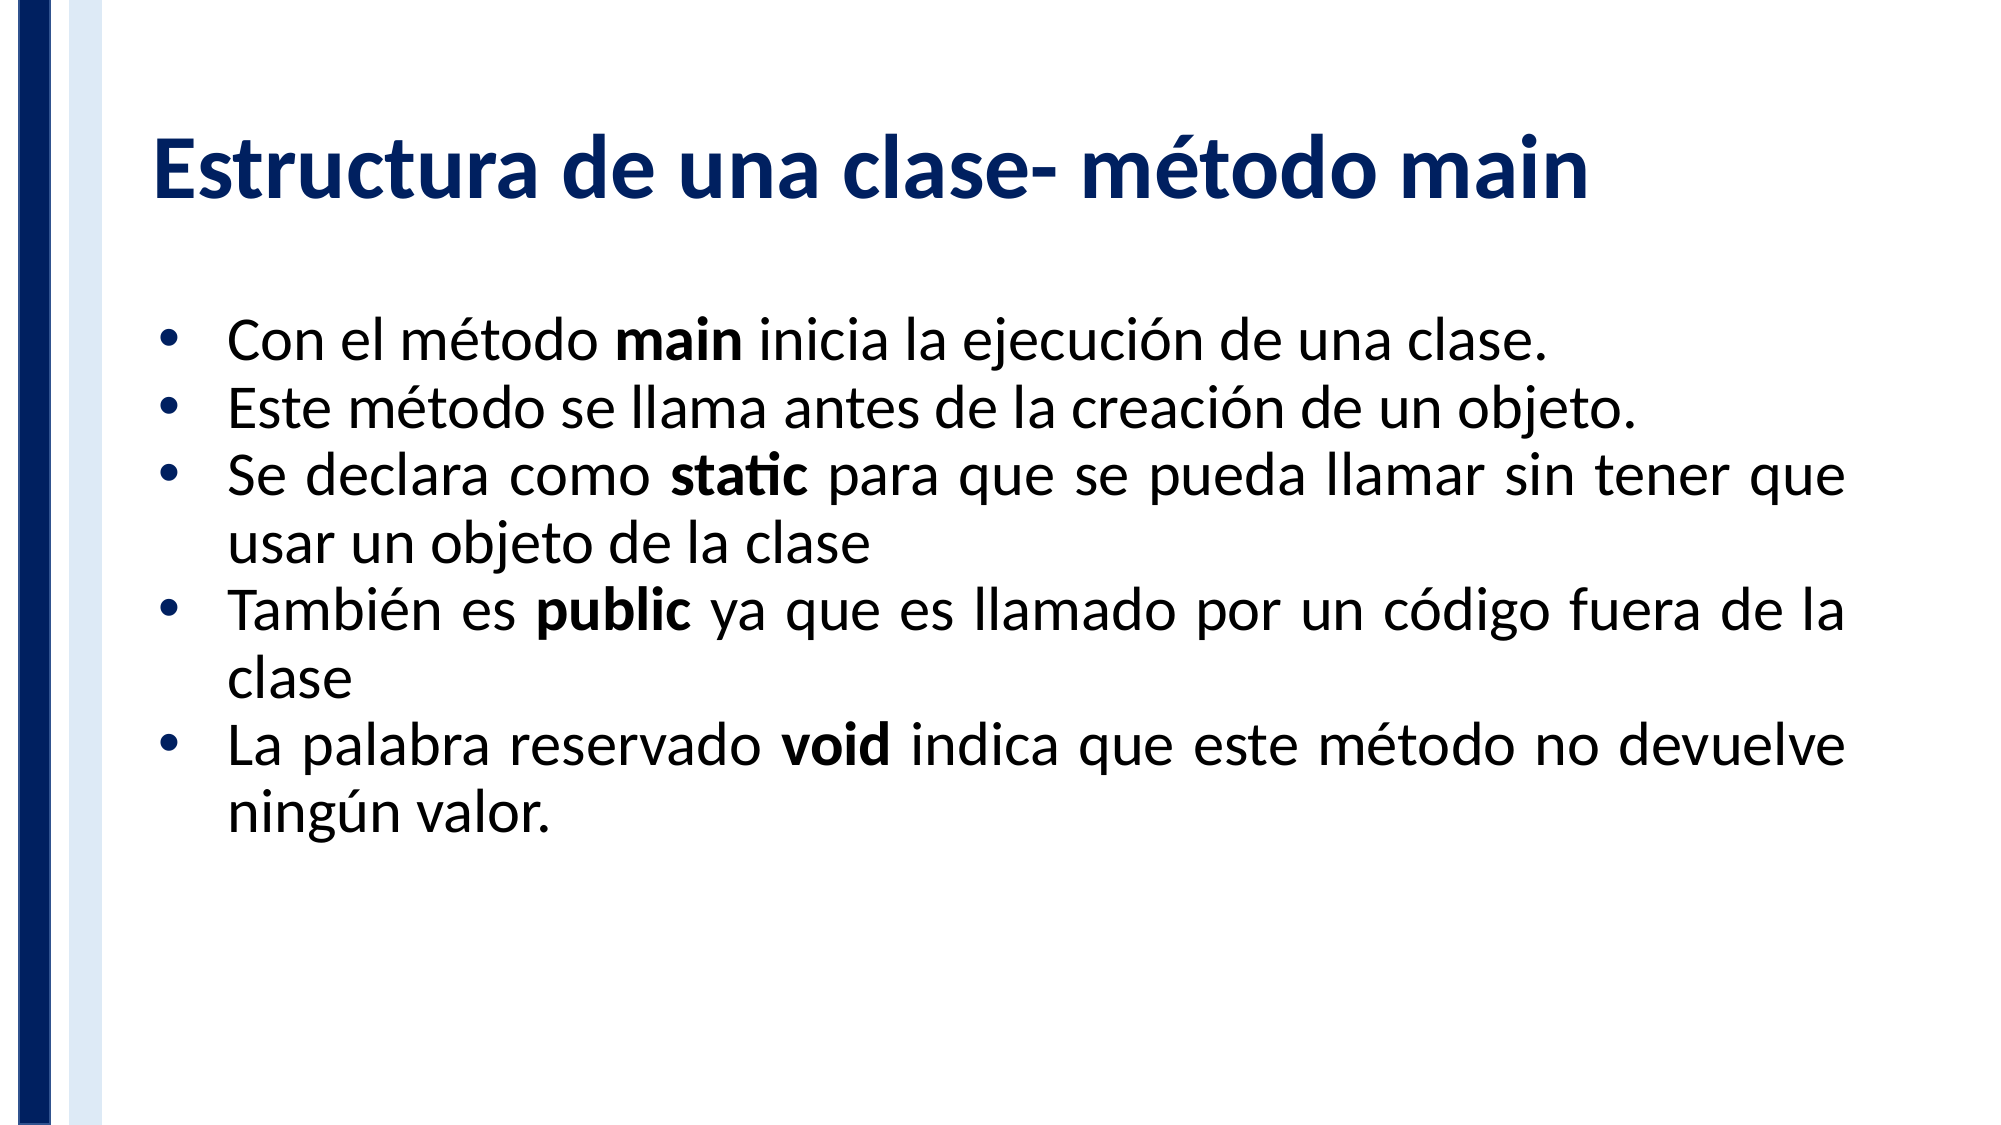

# Estructura de una clase- método main
Con el método main inicia la ejecución de una clase.
Este método se llama antes de la creación de un objeto.
Se declara como static para que se pueda llamar sin tener que usar un objeto de la clase
También es public ya que es llamado por un código fuera de la clase
La palabra reservado void indica que este método no devuelve ningún valor.